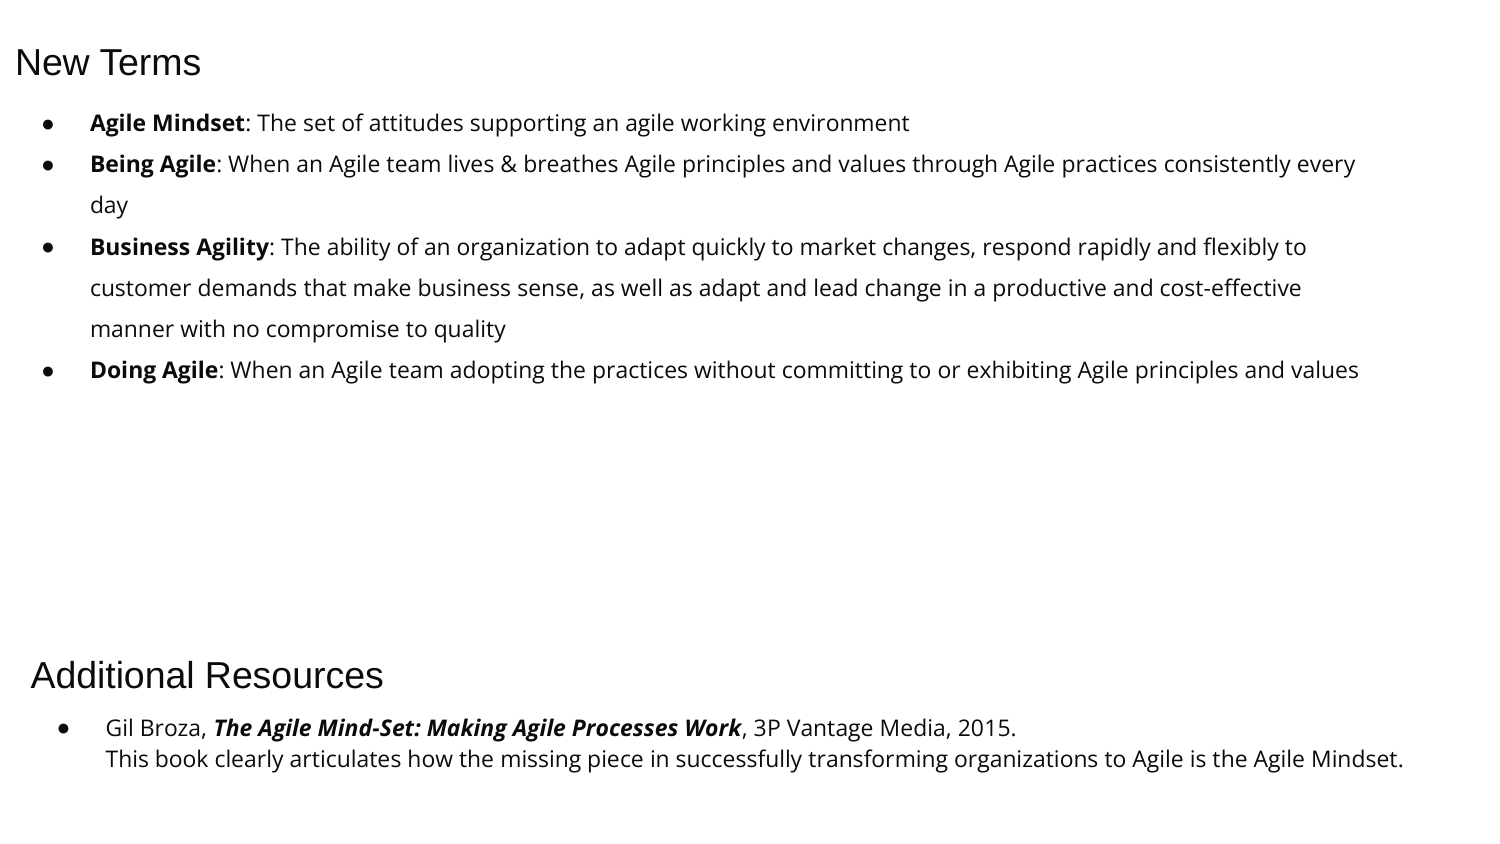

New Terms
Agile Mindset: The set of attitudes supporting an agile working environment
Being Agile: When an Agile team lives & breathes Agile principles and values through Agile practices consistently every day
Business Agility: The ability of an organization to adapt quickly to market changes, respond rapidly and flexibly to customer demands that make business sense, as well as adapt and lead change in a productive and cost-effective manner with no compromise to quality
Doing Agile: When an Agile team adopting the practices without committing to or exhibiting Agile principles and values
Additional Resources
Gil Broza, The Agile Mind-Set: Making Agile Processes Work, 3P Vantage Media, 2015.
This book clearly articulates how the missing piece in successfully transforming organizations to Agile is the Agile Mindset.